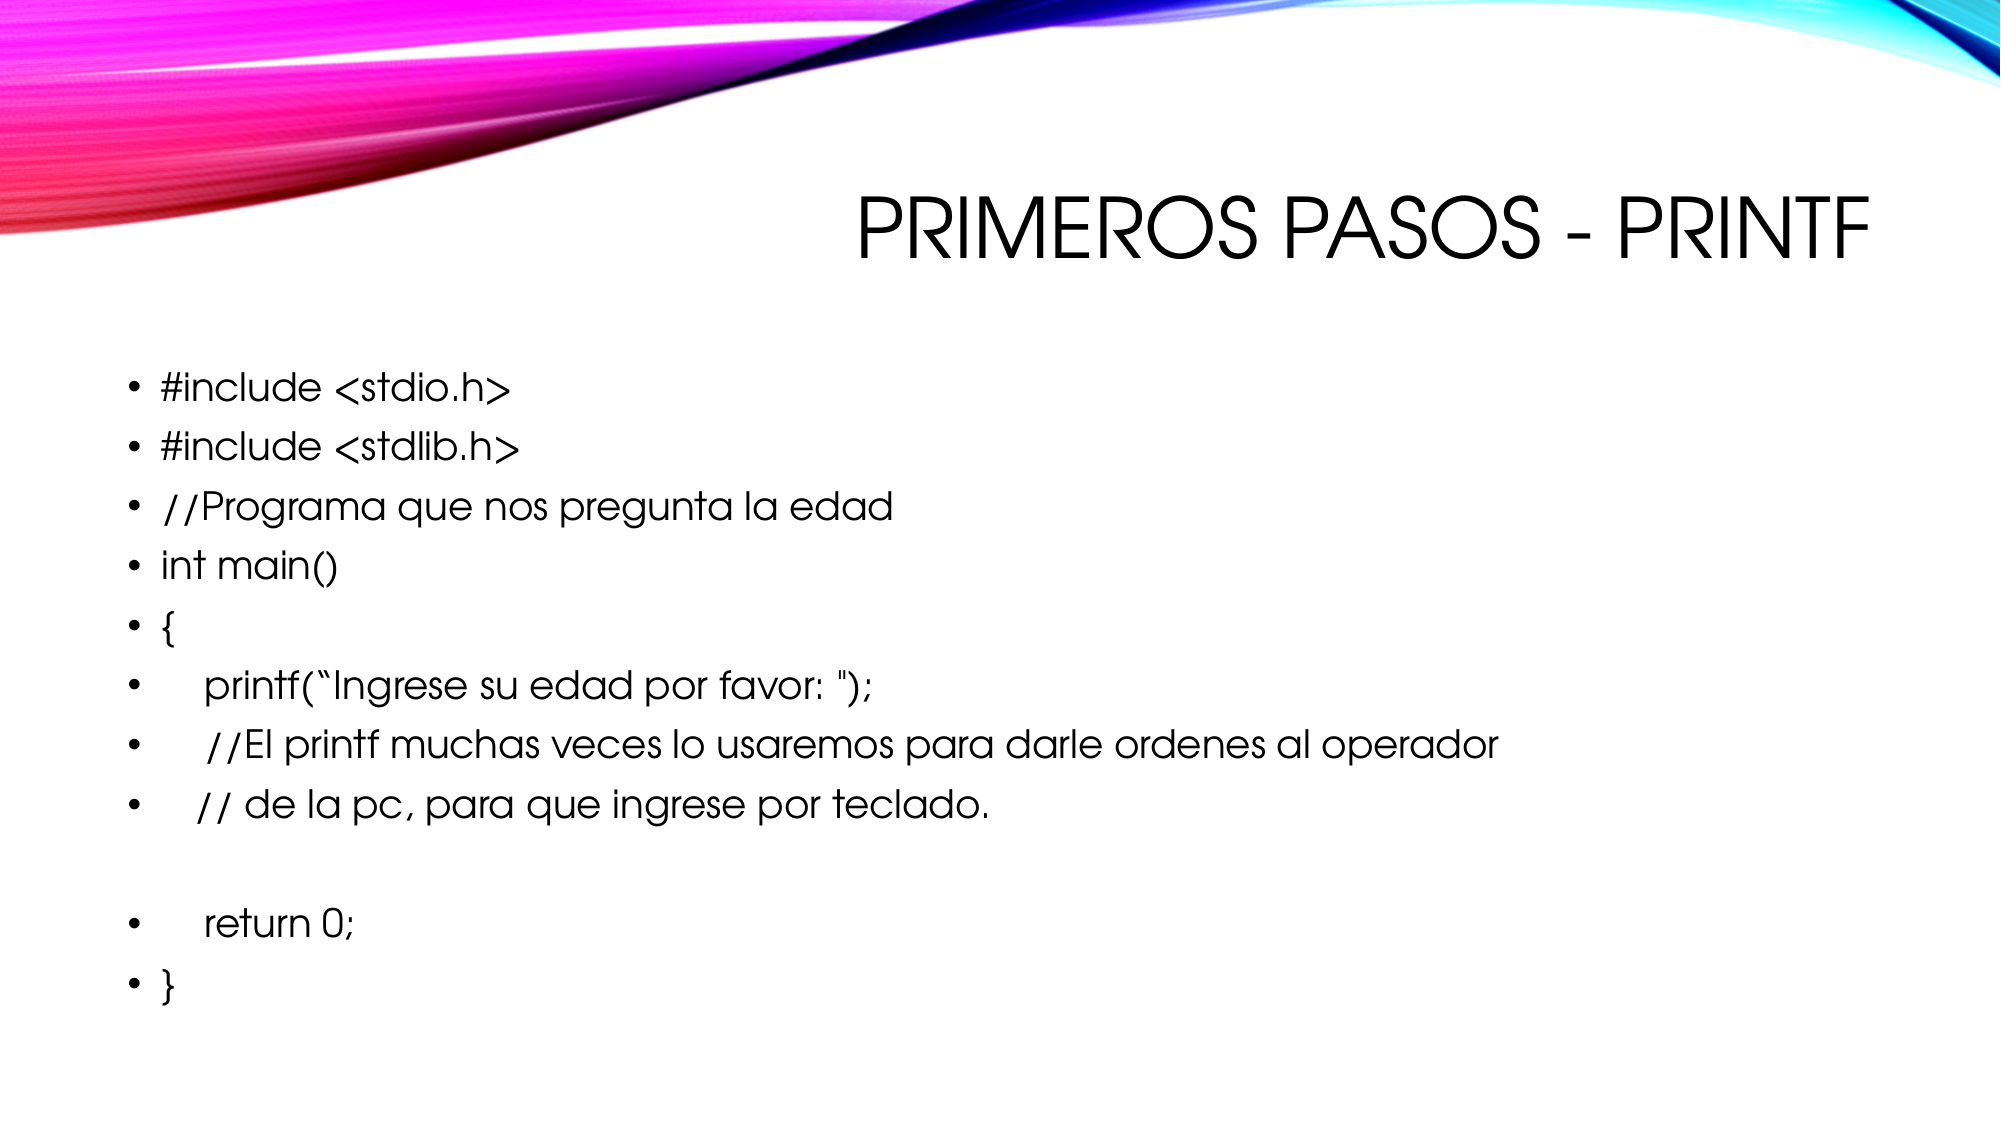

# Primeros pasos - printf
#include <stdio.h>
#include <stdlib.h>
//Programa que nos pregunta la edad
int main()
{
    printf(“Ingrese su edad por favor: ");
    //El printf muchas veces lo usaremos para darle ordenes al operador
   // de la pc, para que ingrese por teclado.

    return 0;
}